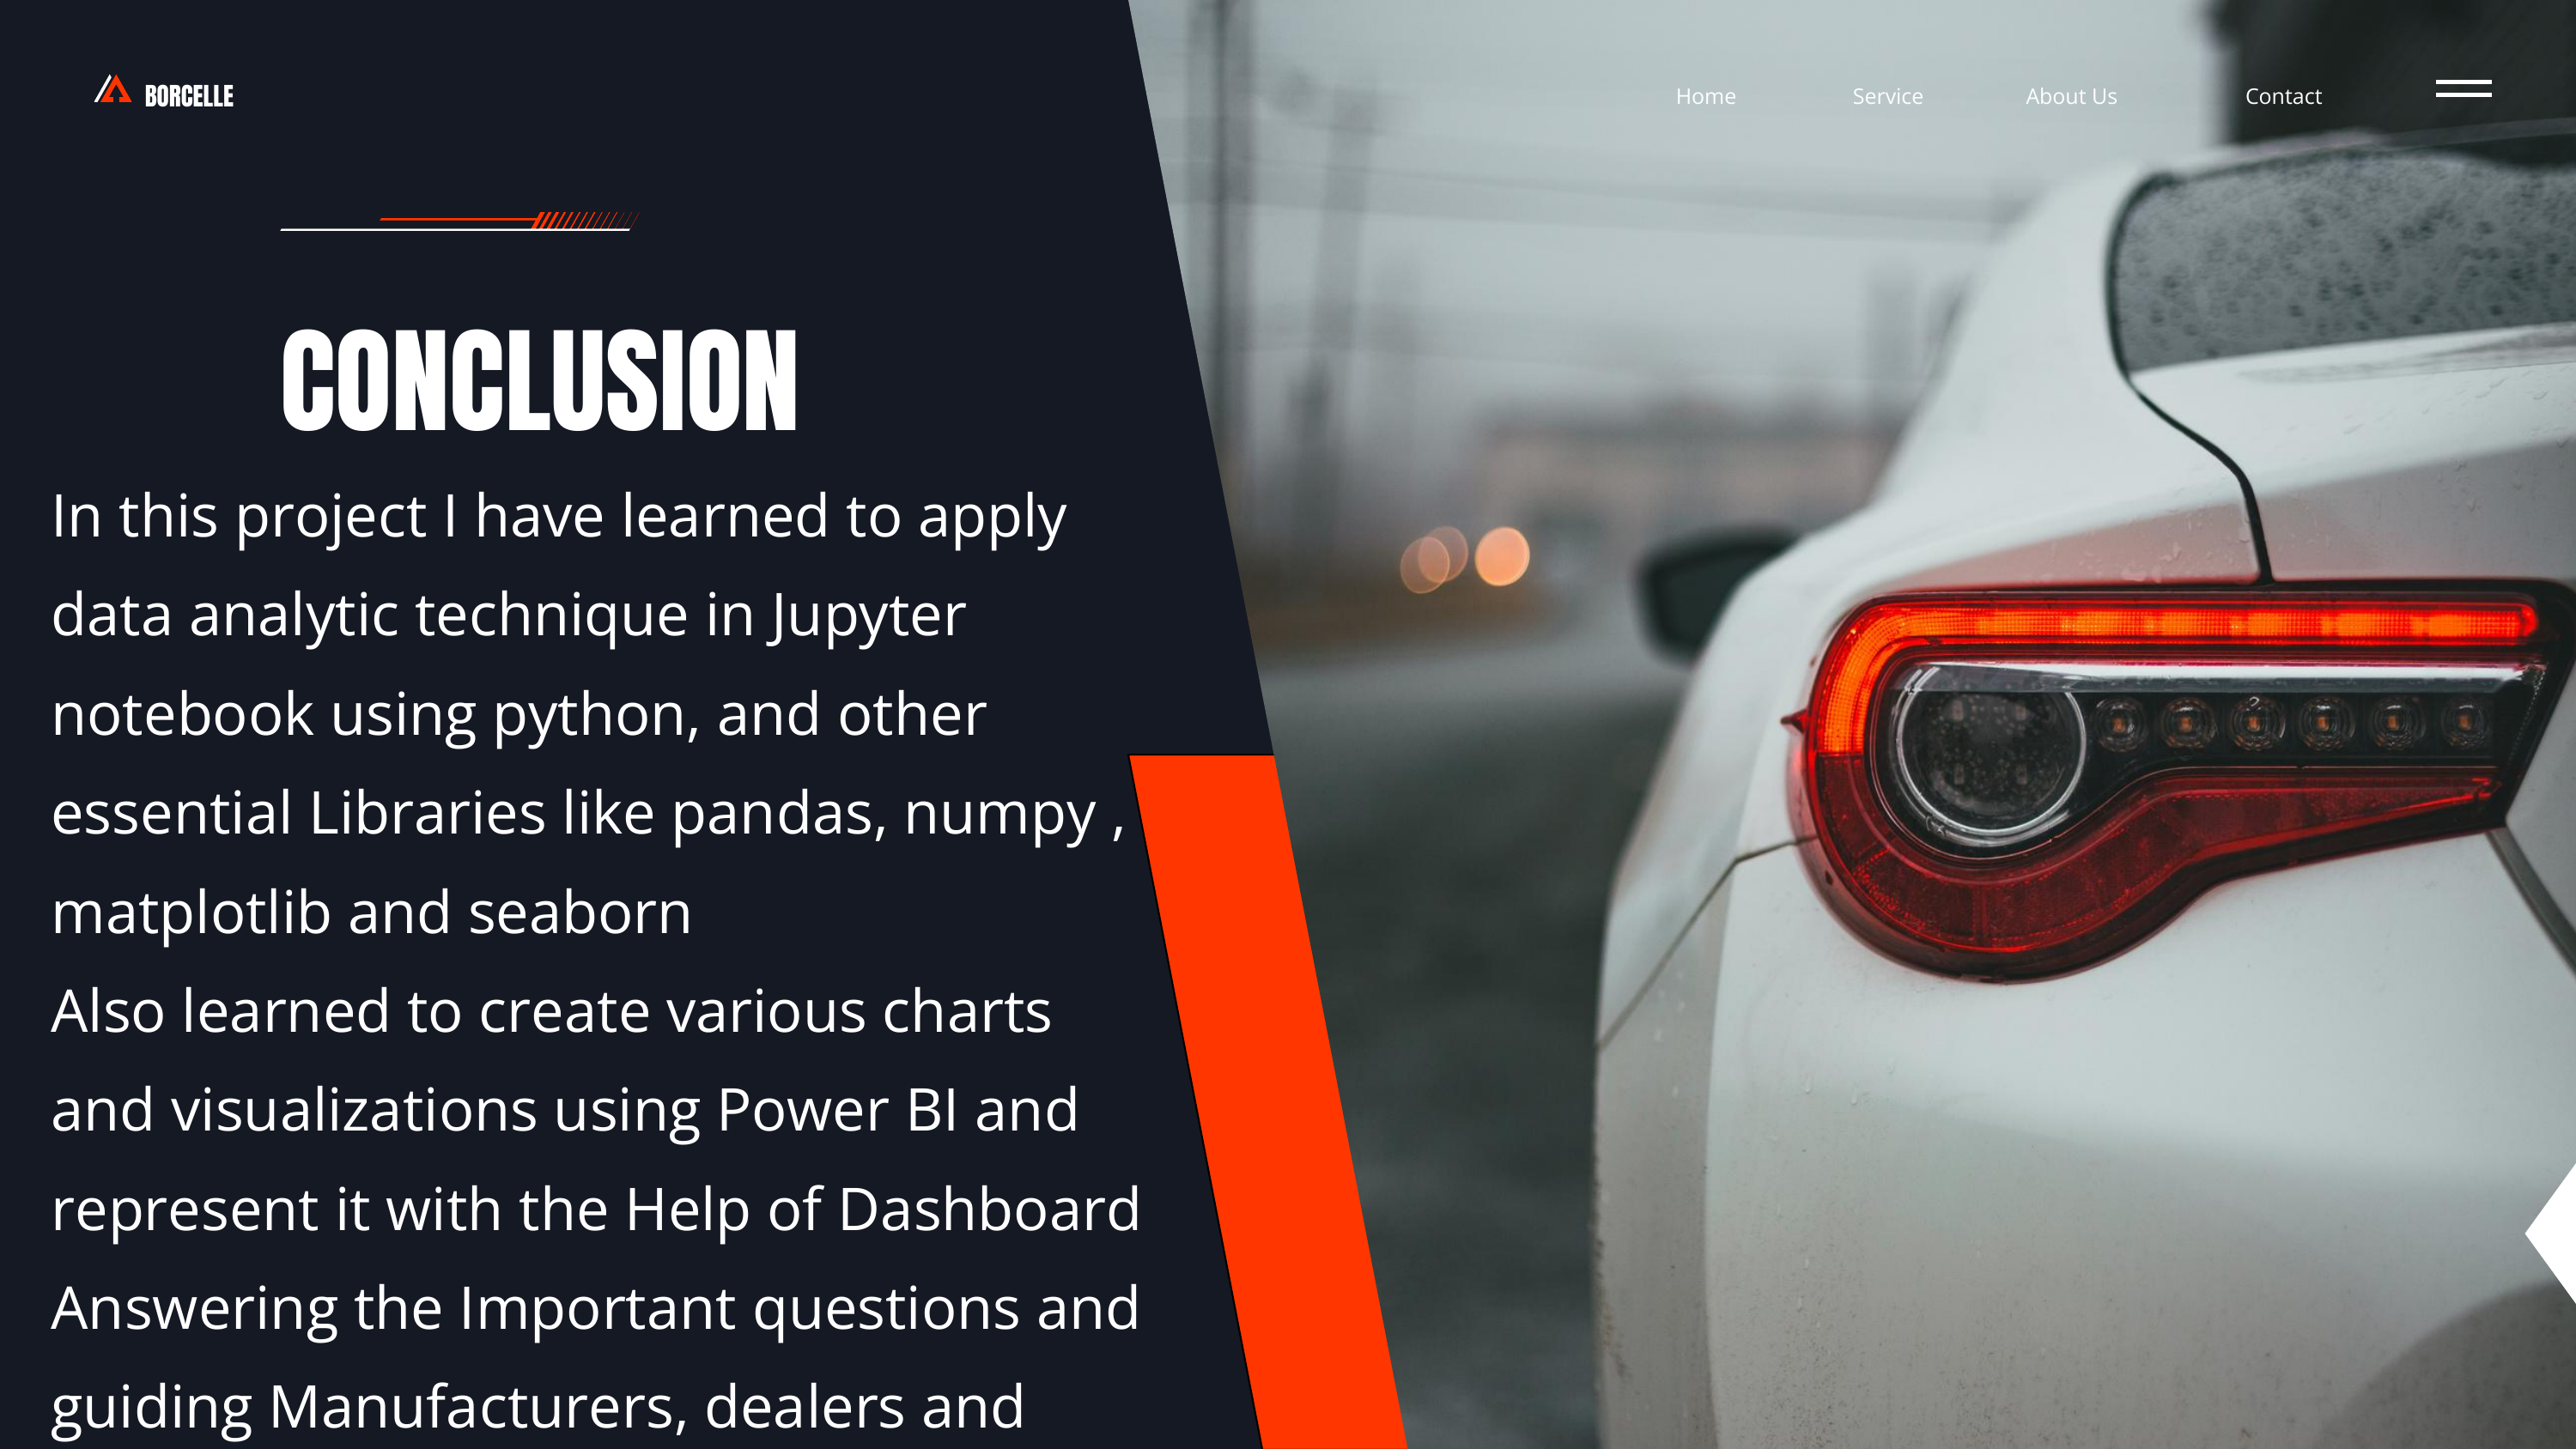

BORCELLE
Home
Service
About Us
Contact

CONCLUSION
In this project I have learned to apply data analytic technique in Jupyter notebook using python, and other essential Libraries like pandas, numpy , matplotlib and seaborn
Also learned to create various charts and visualizations using Power BI and represent it with the Help of Dashboard Answering the Important questions and guiding Manufacturers, dealers and statkeholders to take a rightful decisions